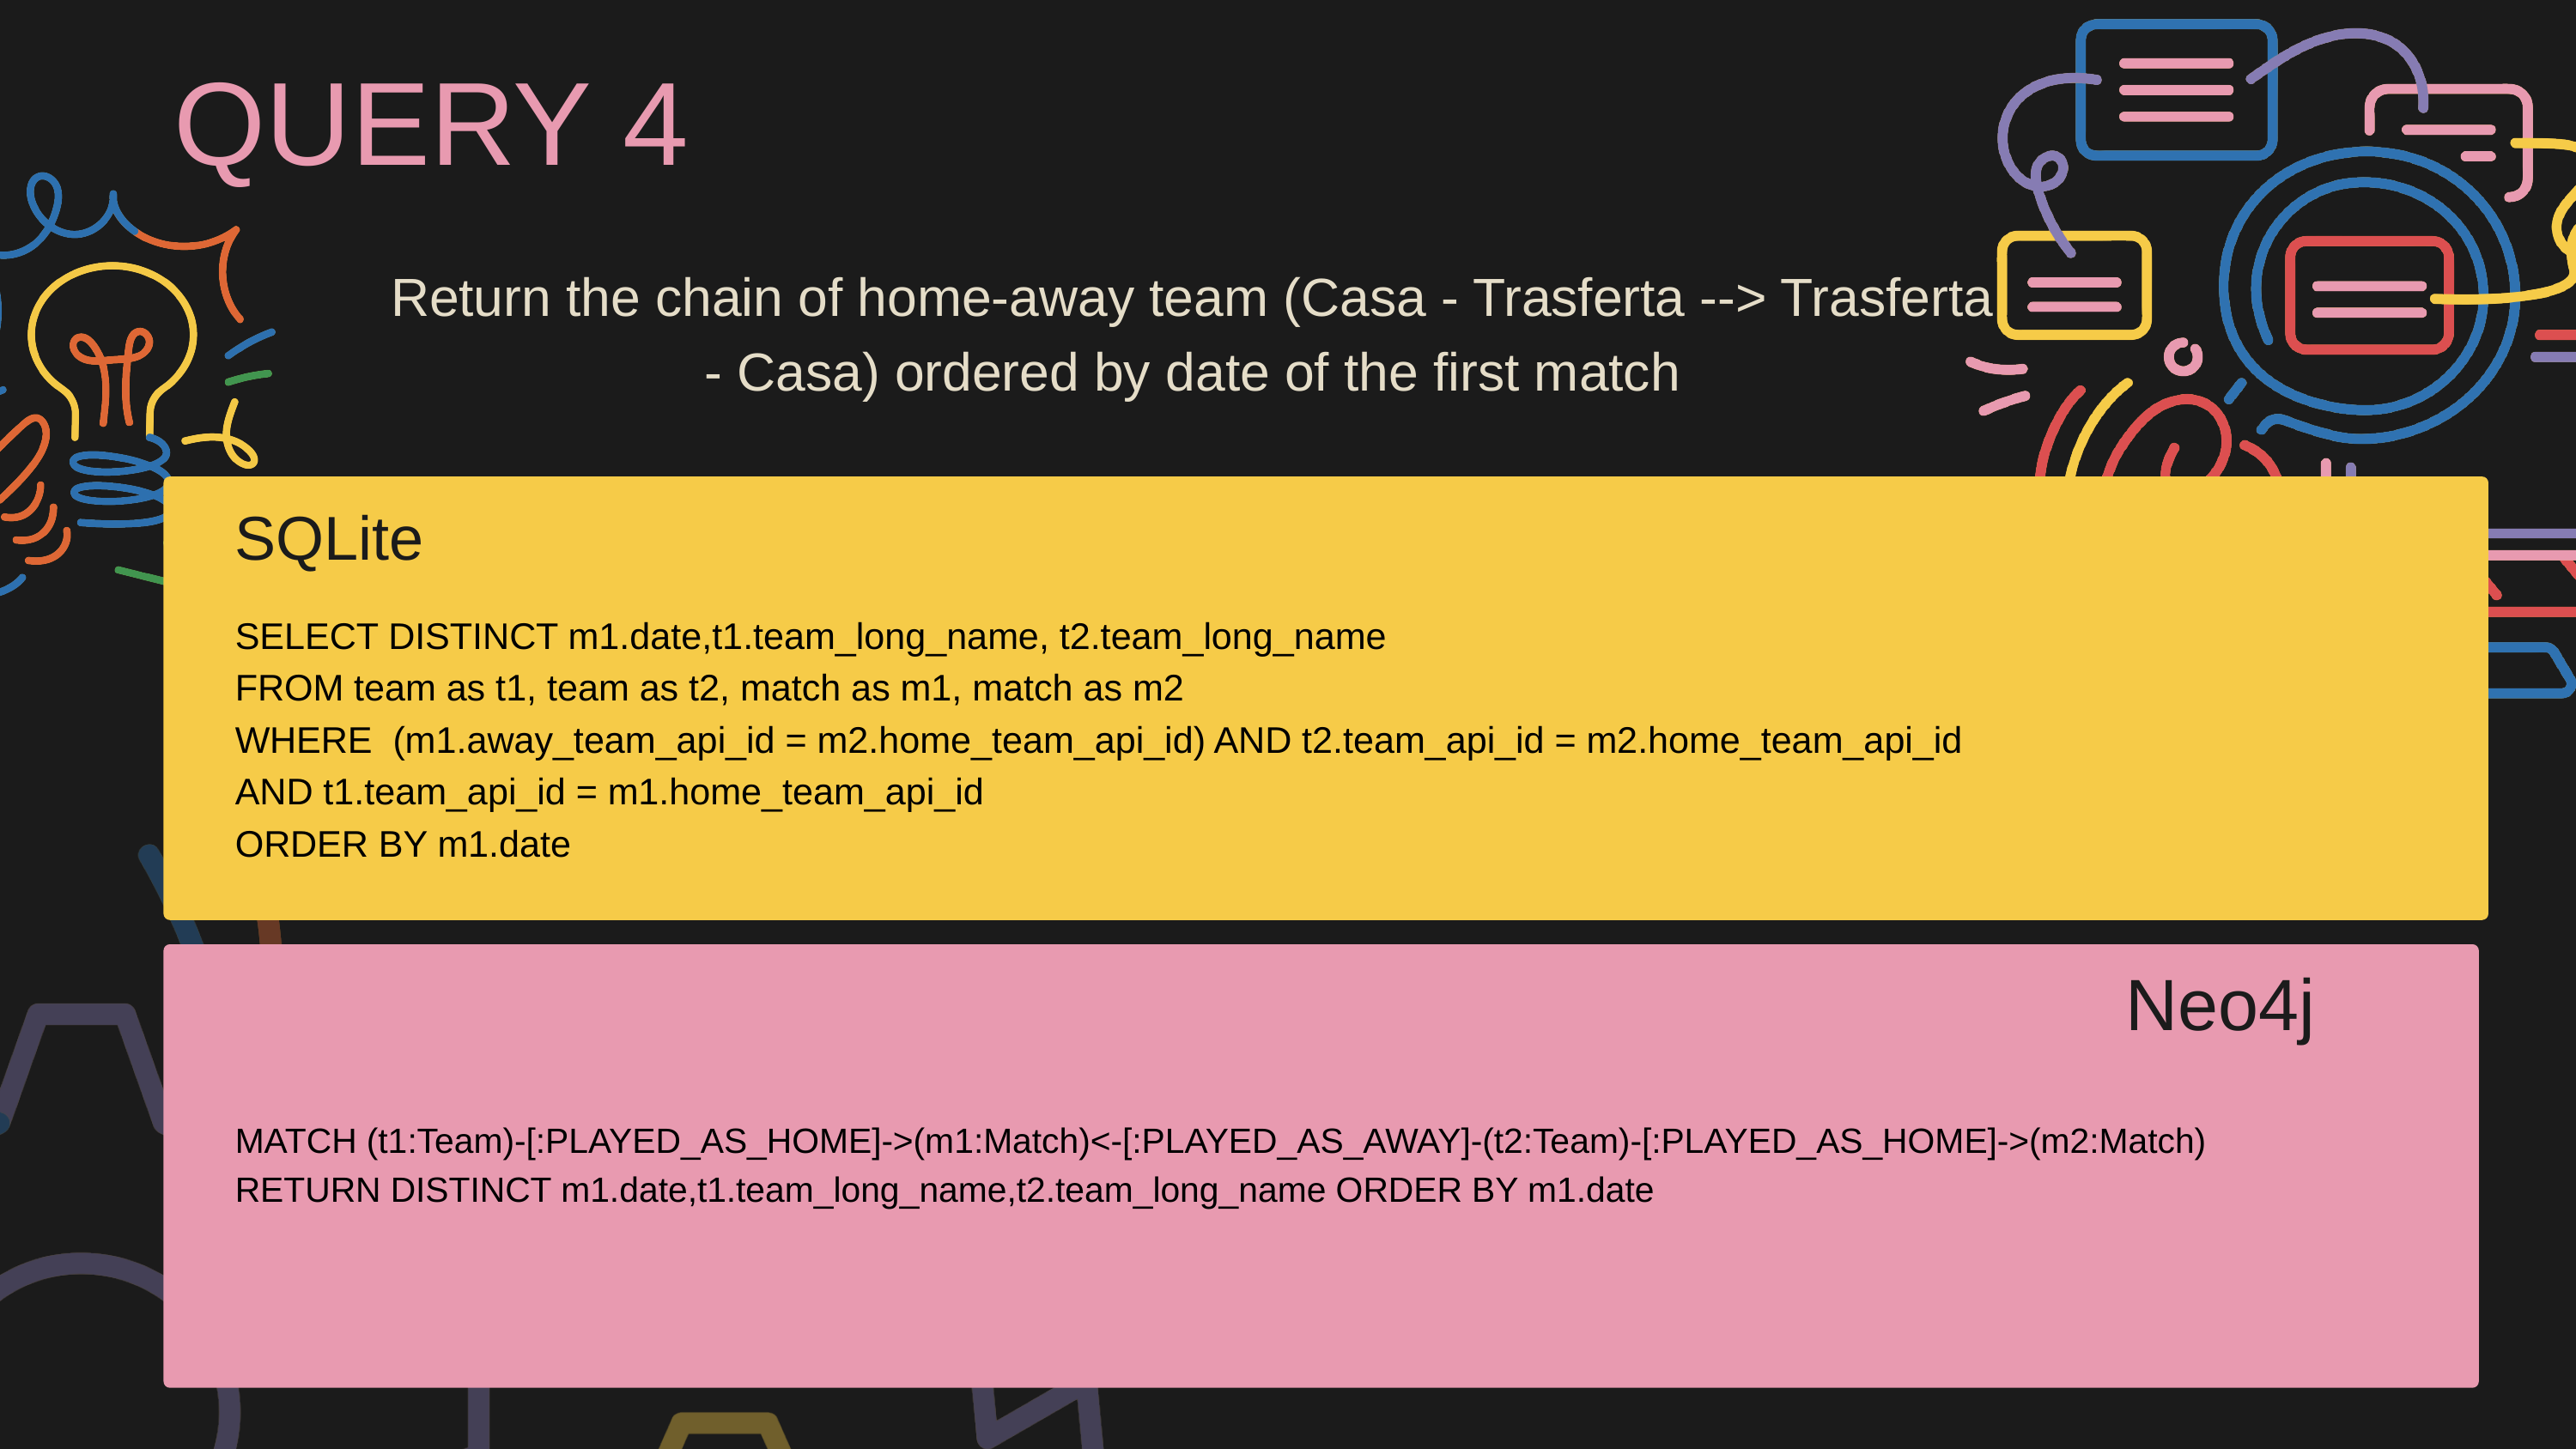

QUERY 4

Return the chain of home-away team (Casa - Trasferta --> Trasferta - Casa) ordered by date of the first match

SQLite
SELECT DISTINCT m1.date,t1.team_long_name, t2.team_long_name
FROM team as t1, team as t2, match as m1, match as m2
WHERE  (m1.away_team_api_id = m2.home_team_api_id) AND t2.team_api_id = m2.home_team_api_id
AND t1.team_api_id = m1.home_team_api_id
ORDER BY m1.date

Neo4j
MATCH (t1:Team)-[:PLAYED_AS_HOME]->(m1:Match)<-[:PLAYED_AS_AWAY]-(t2:Team)-[:PLAYED_AS_HOME]->(m2:Match)
RETURN DISTINCT m1.date,t1.team_long_name,t2.team_long_name ORDER BY m1.date